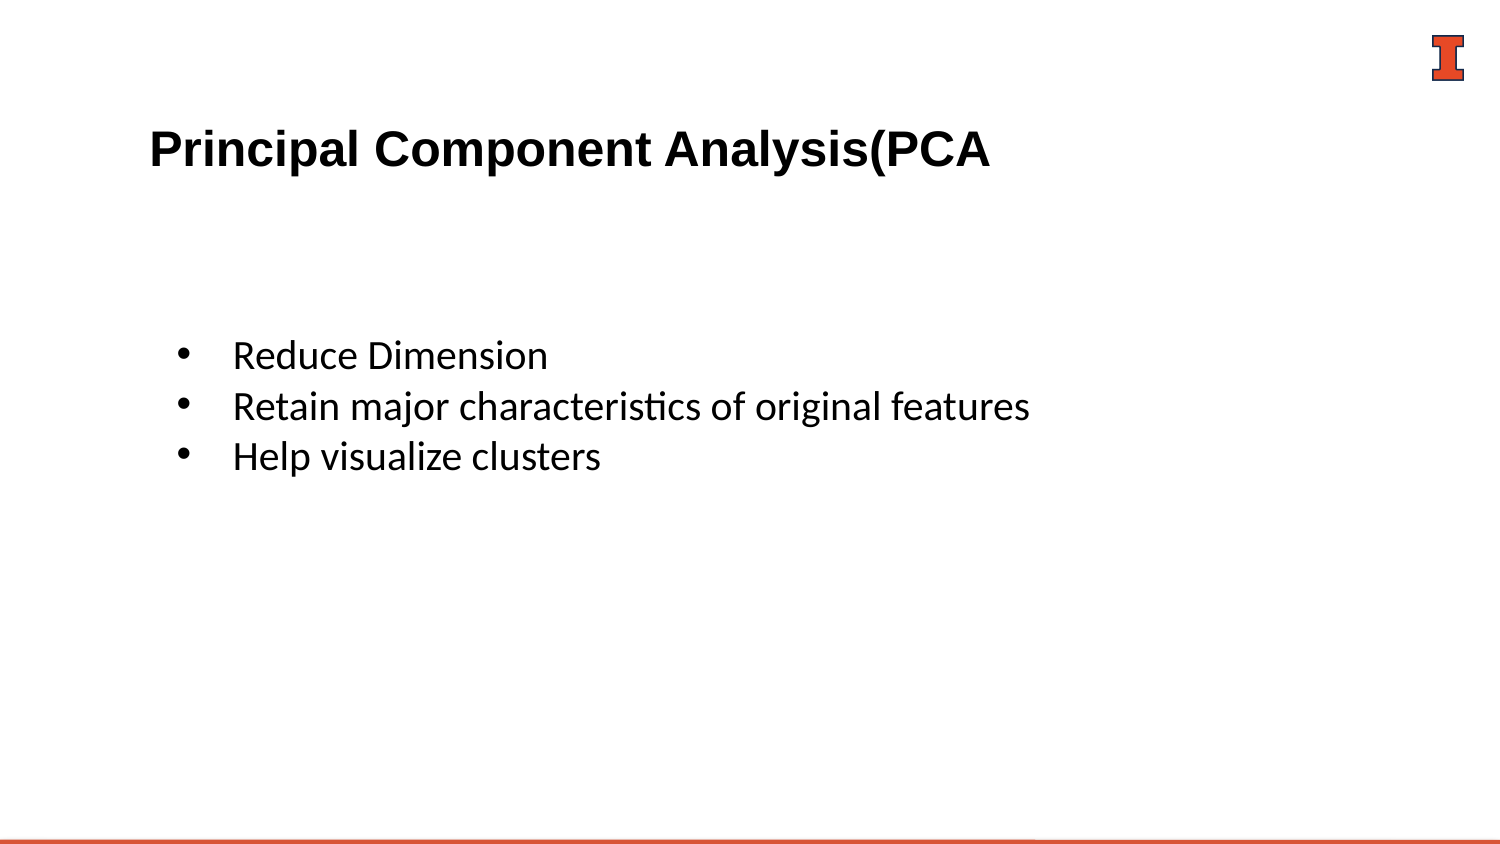

# Principal Component Analysis(PCA
Reduce Dimension
Retain major characteristics of original features
Help visualize clusters